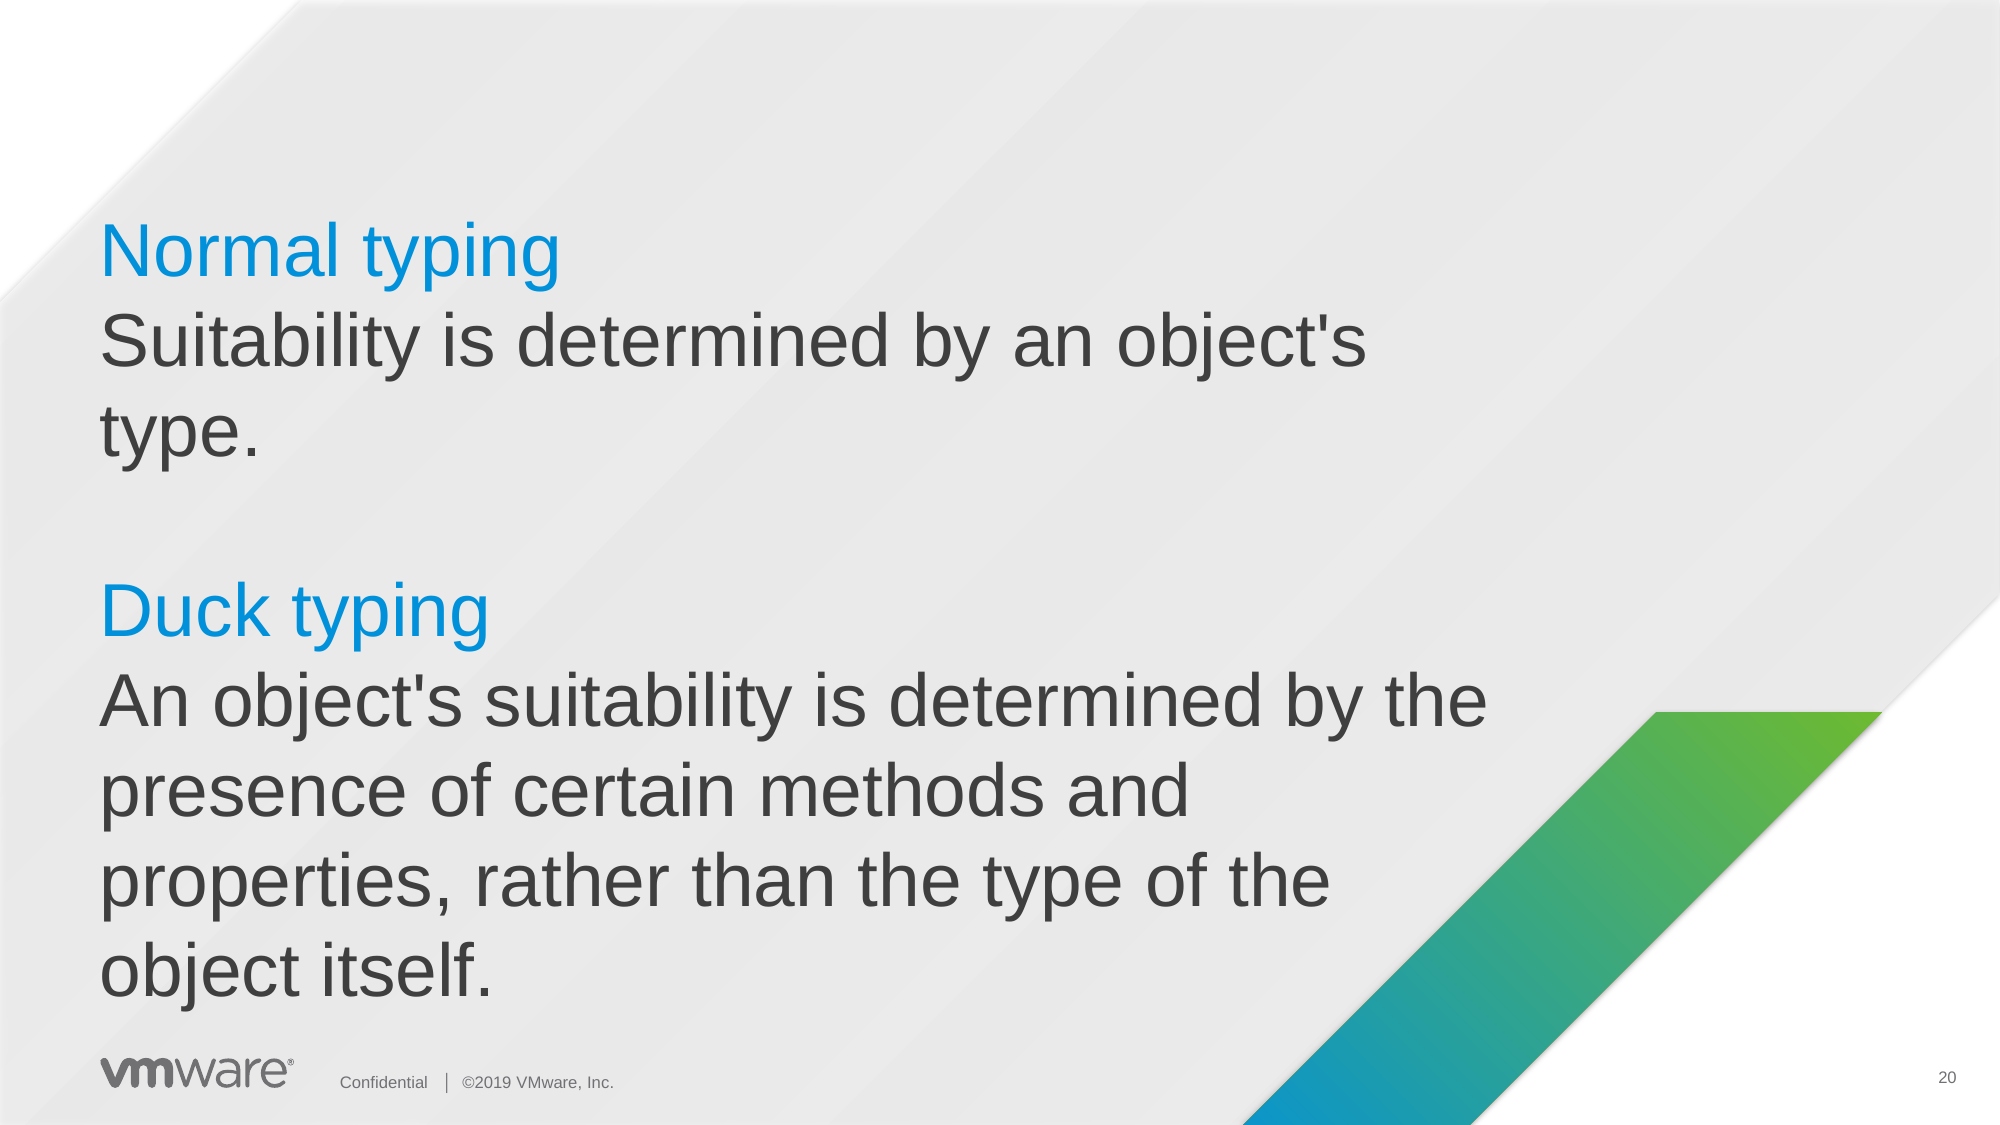

Normal typing
Suitability is determined by an object's type.

Duck typing
An object's suitability is determined by the presence of certain methods and properties, rather than the type of the object itself.